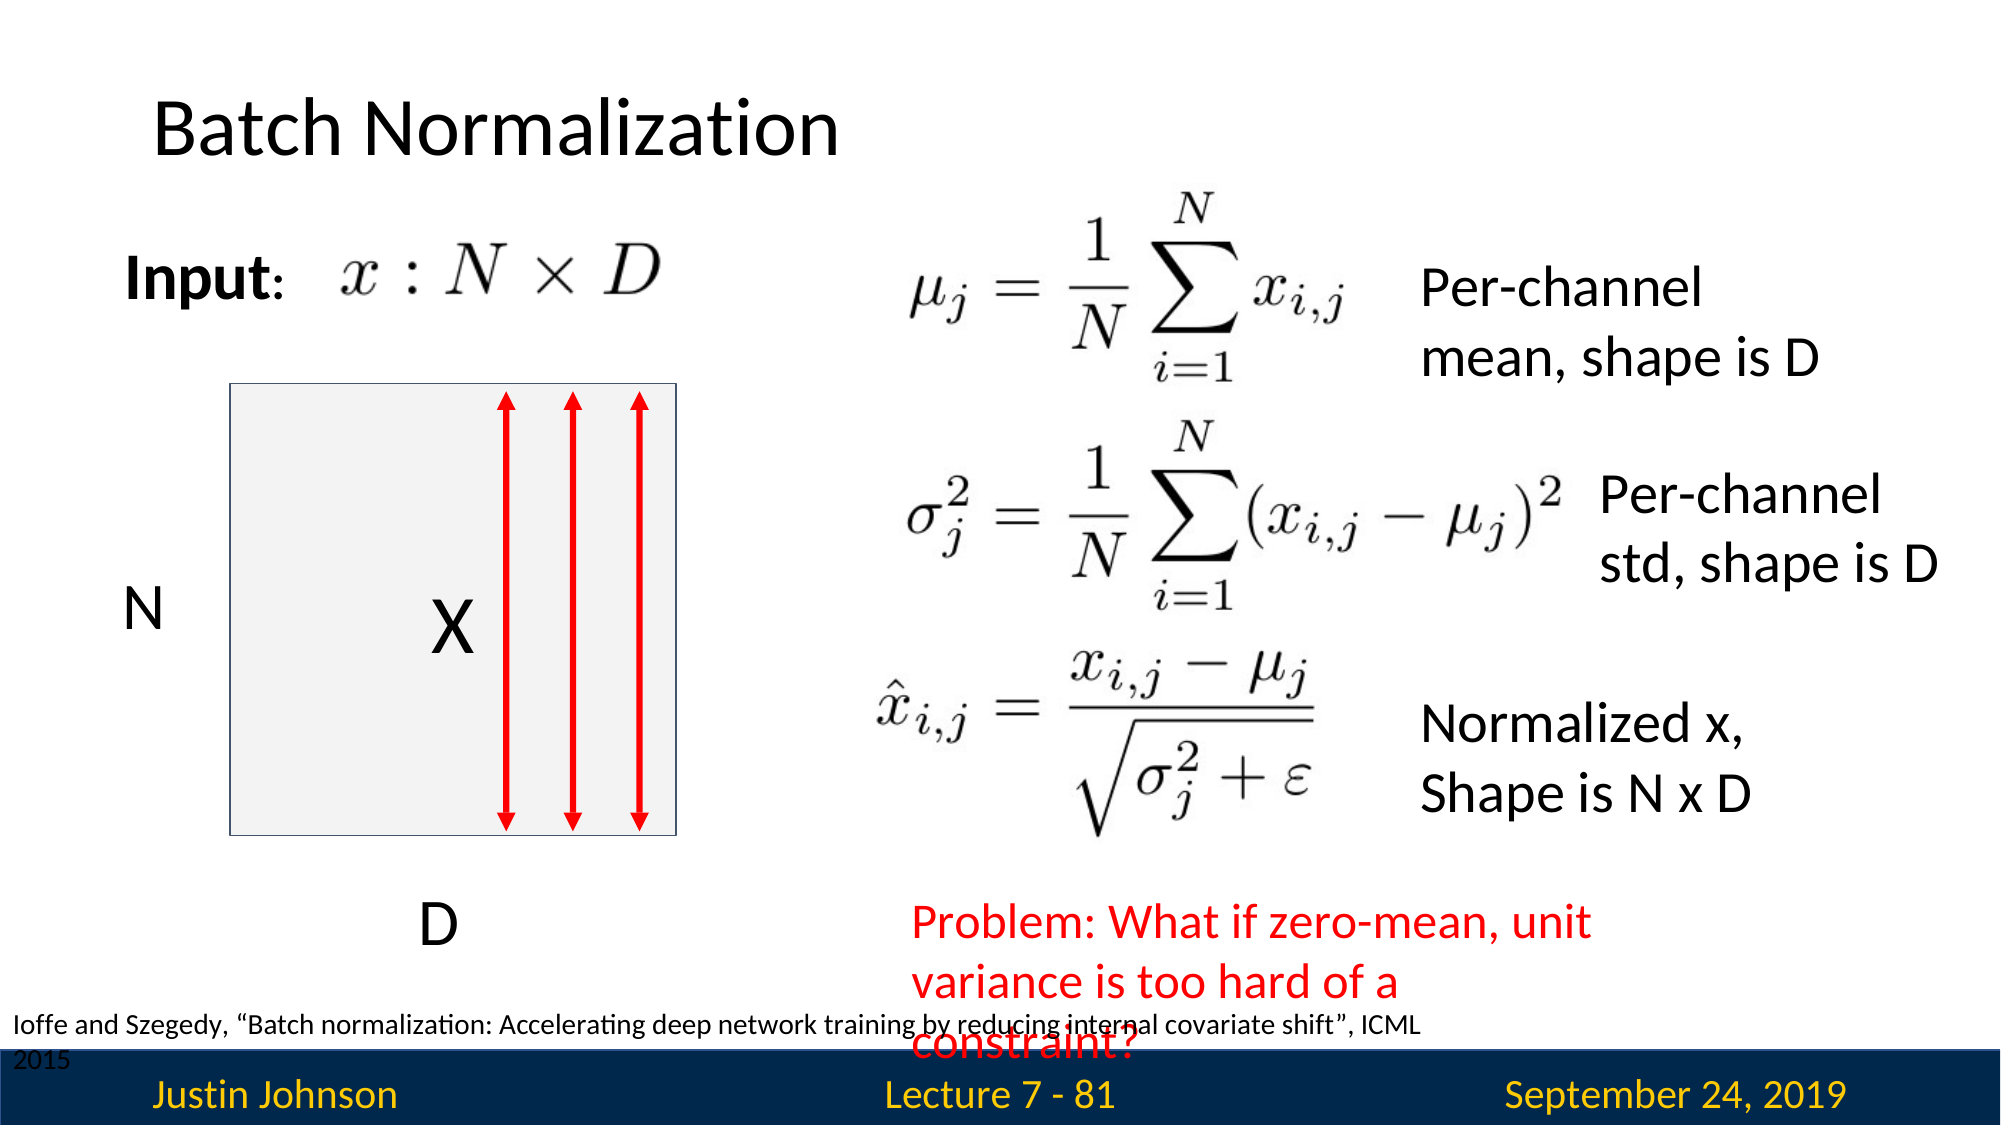

# Batch Normalization

Input:
Per-channel mean, shape is D

Per-channel std, shape is D

Normalized x, Shape is N x D

Problem: What if zero-mean, unit variance is too hard of a constraint?

N
X
D
Ioffe and Szegedy, “Batch normalization: Accelerating deep network training by reducing internal covariate shift”, ICML 2015
Justin Johnson
September 24, 2019
Lecture 7 - 81